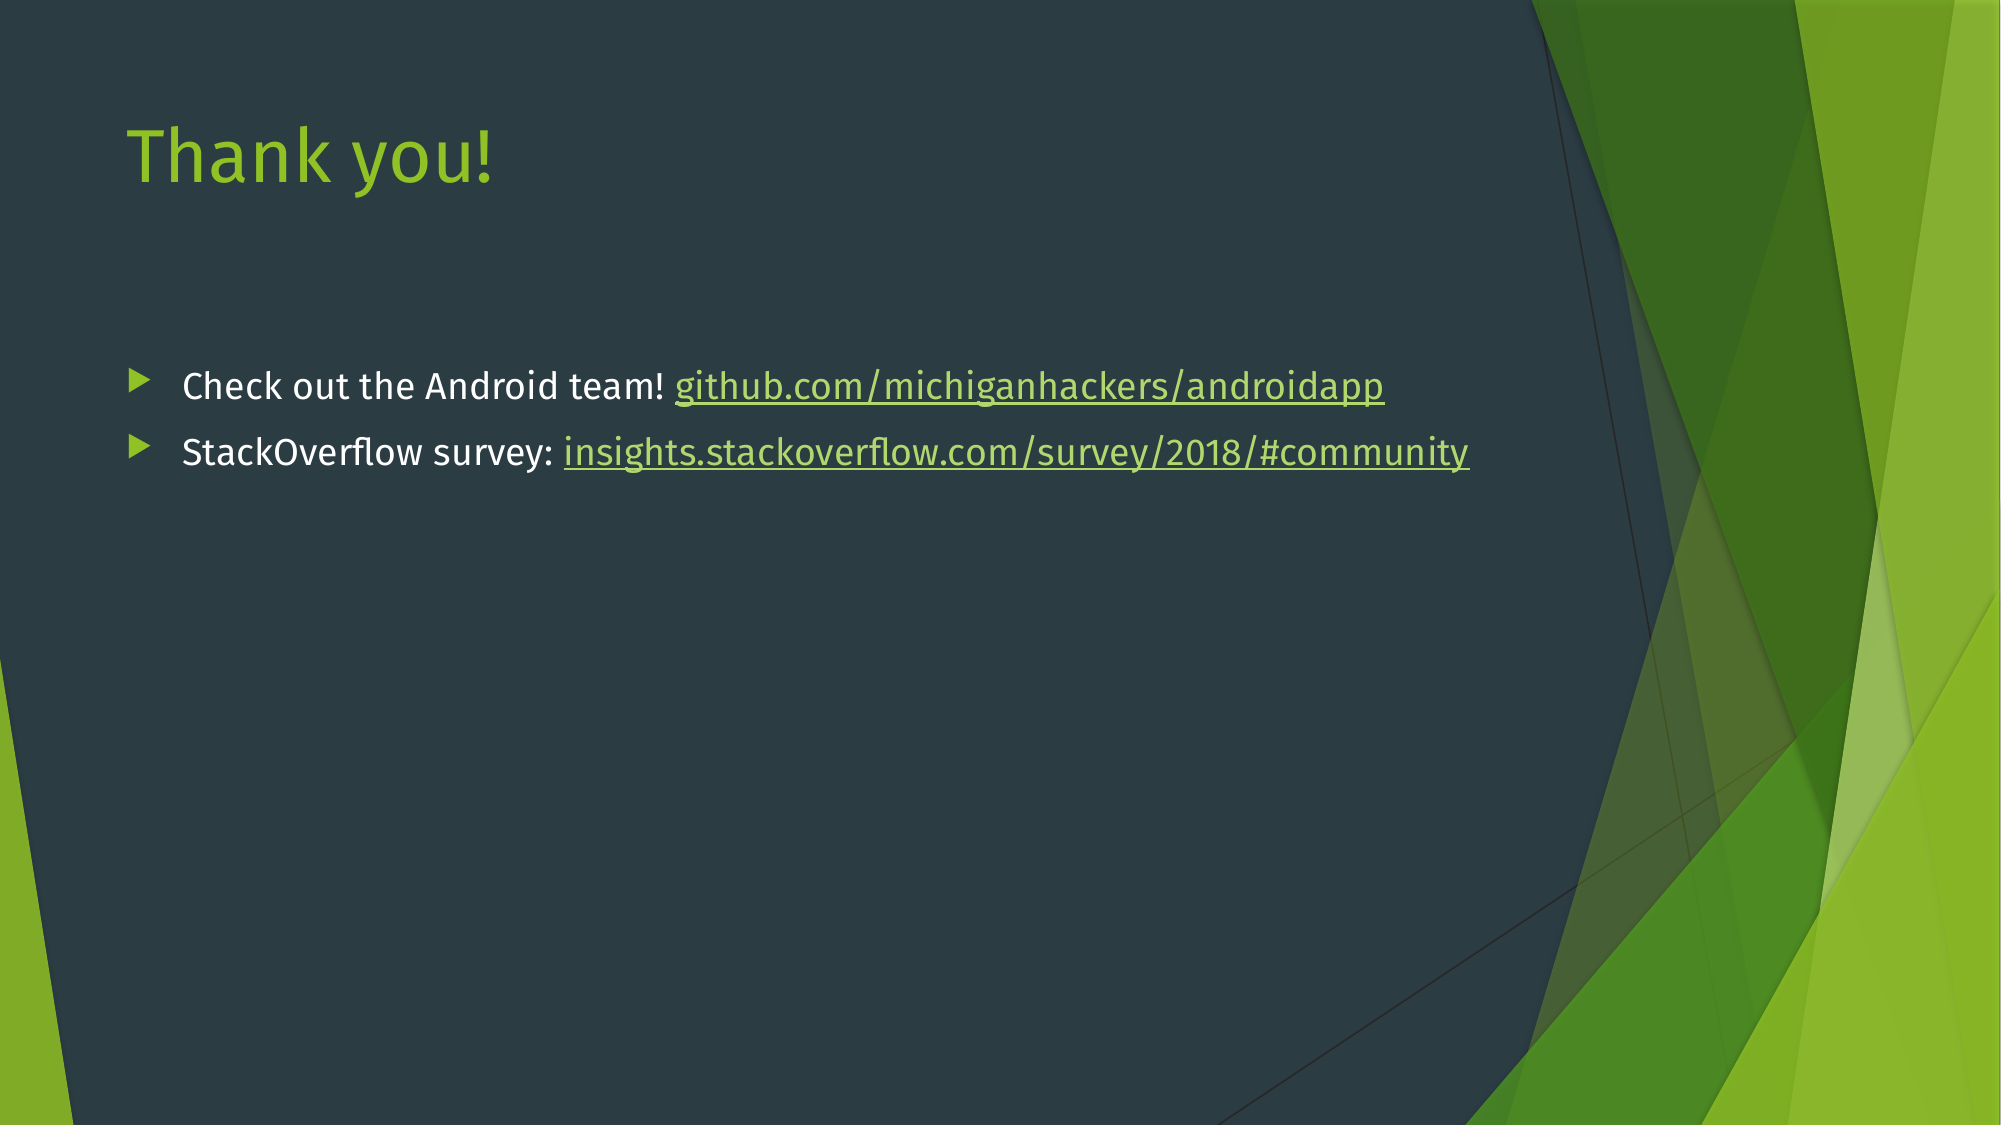

# Thank you!
Check out the Android team! github.com/michiganhackers/androidapp
StackOverflow survey: insights.stackoverflow.com/survey/2018/#community